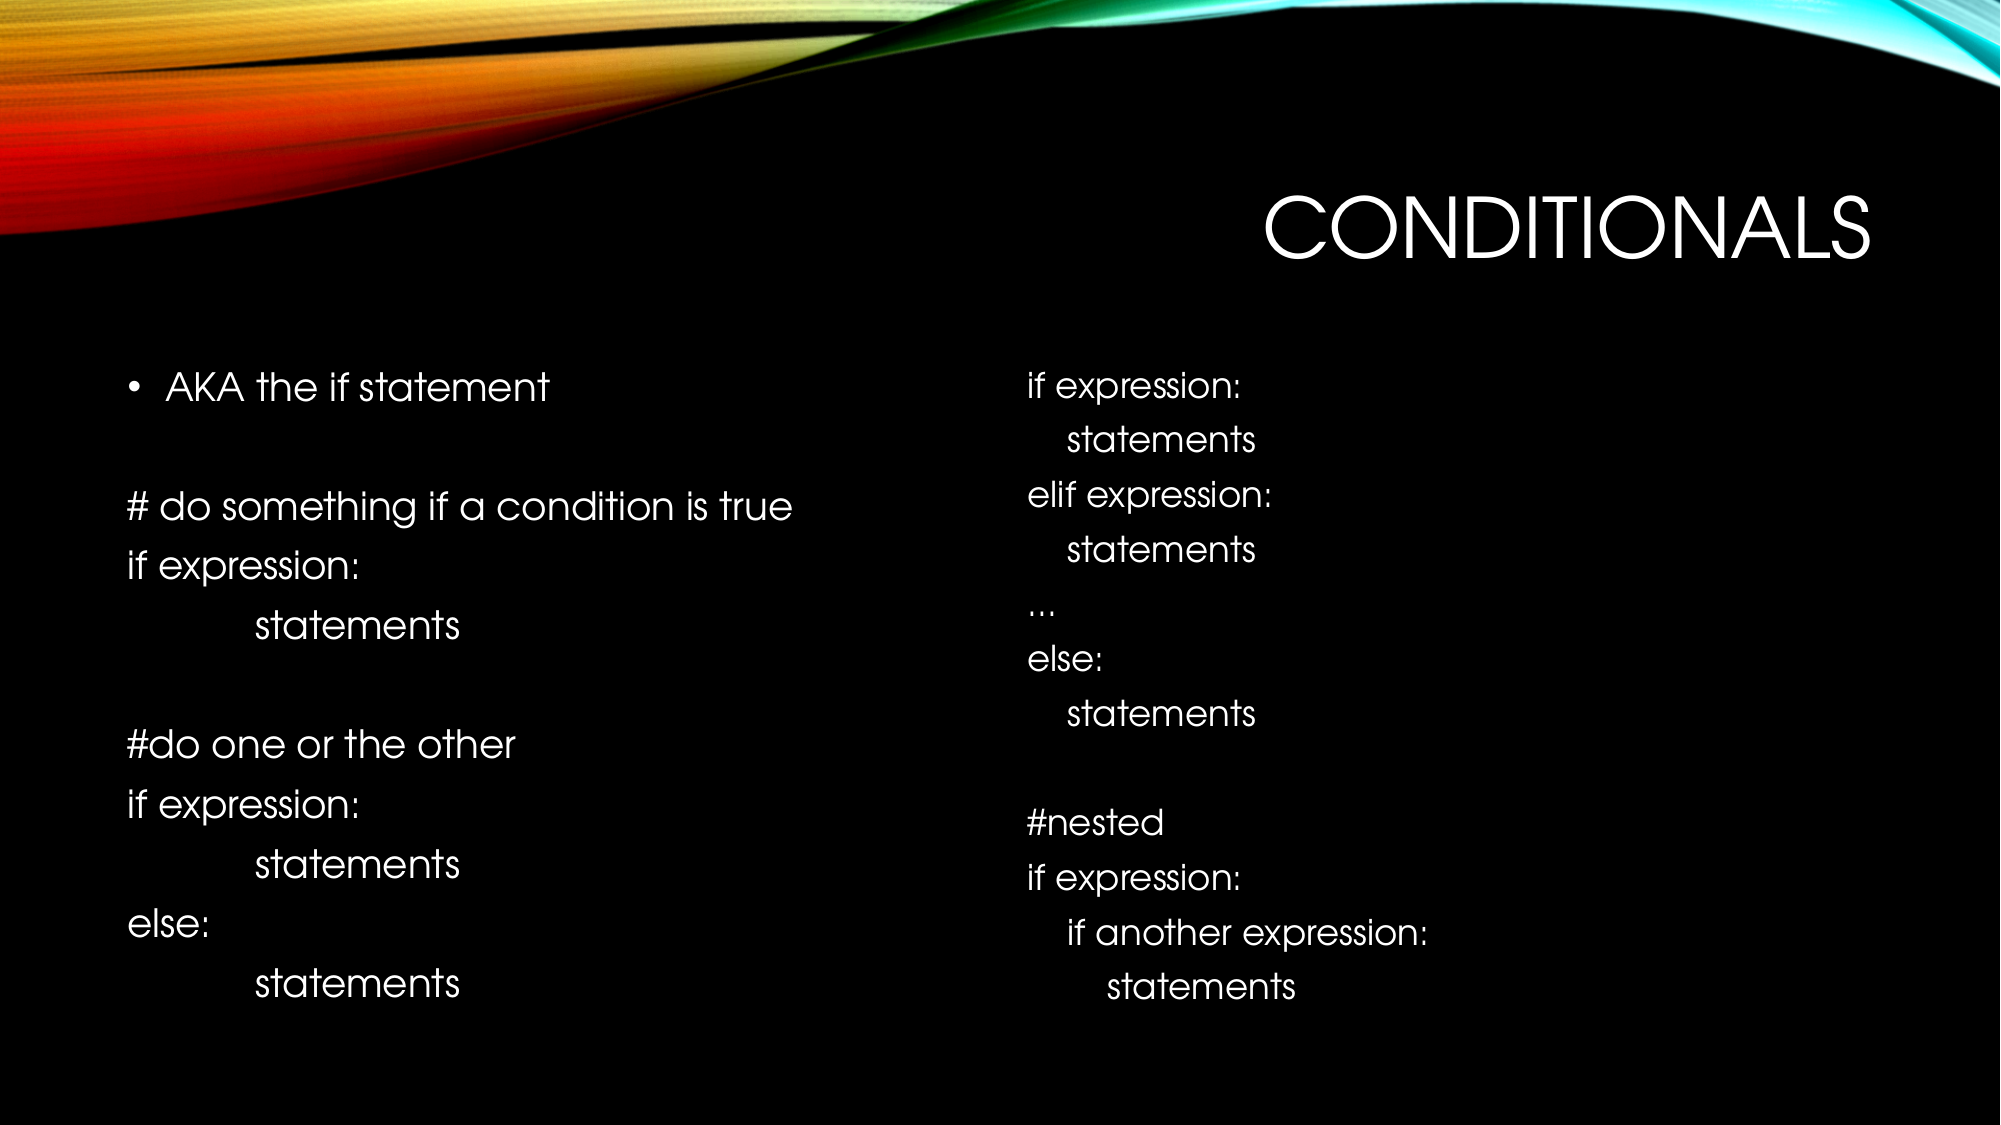

# Conditionals
AKA the if statement

# do something if a condition is true
if expression:
	statements

#do one or the other
if expression:
	statements
else:
	statements
if expression:
    statements
elif expression:
    statements
...
else:
    statements

#nested
if expression:
    if another expression:
        statements